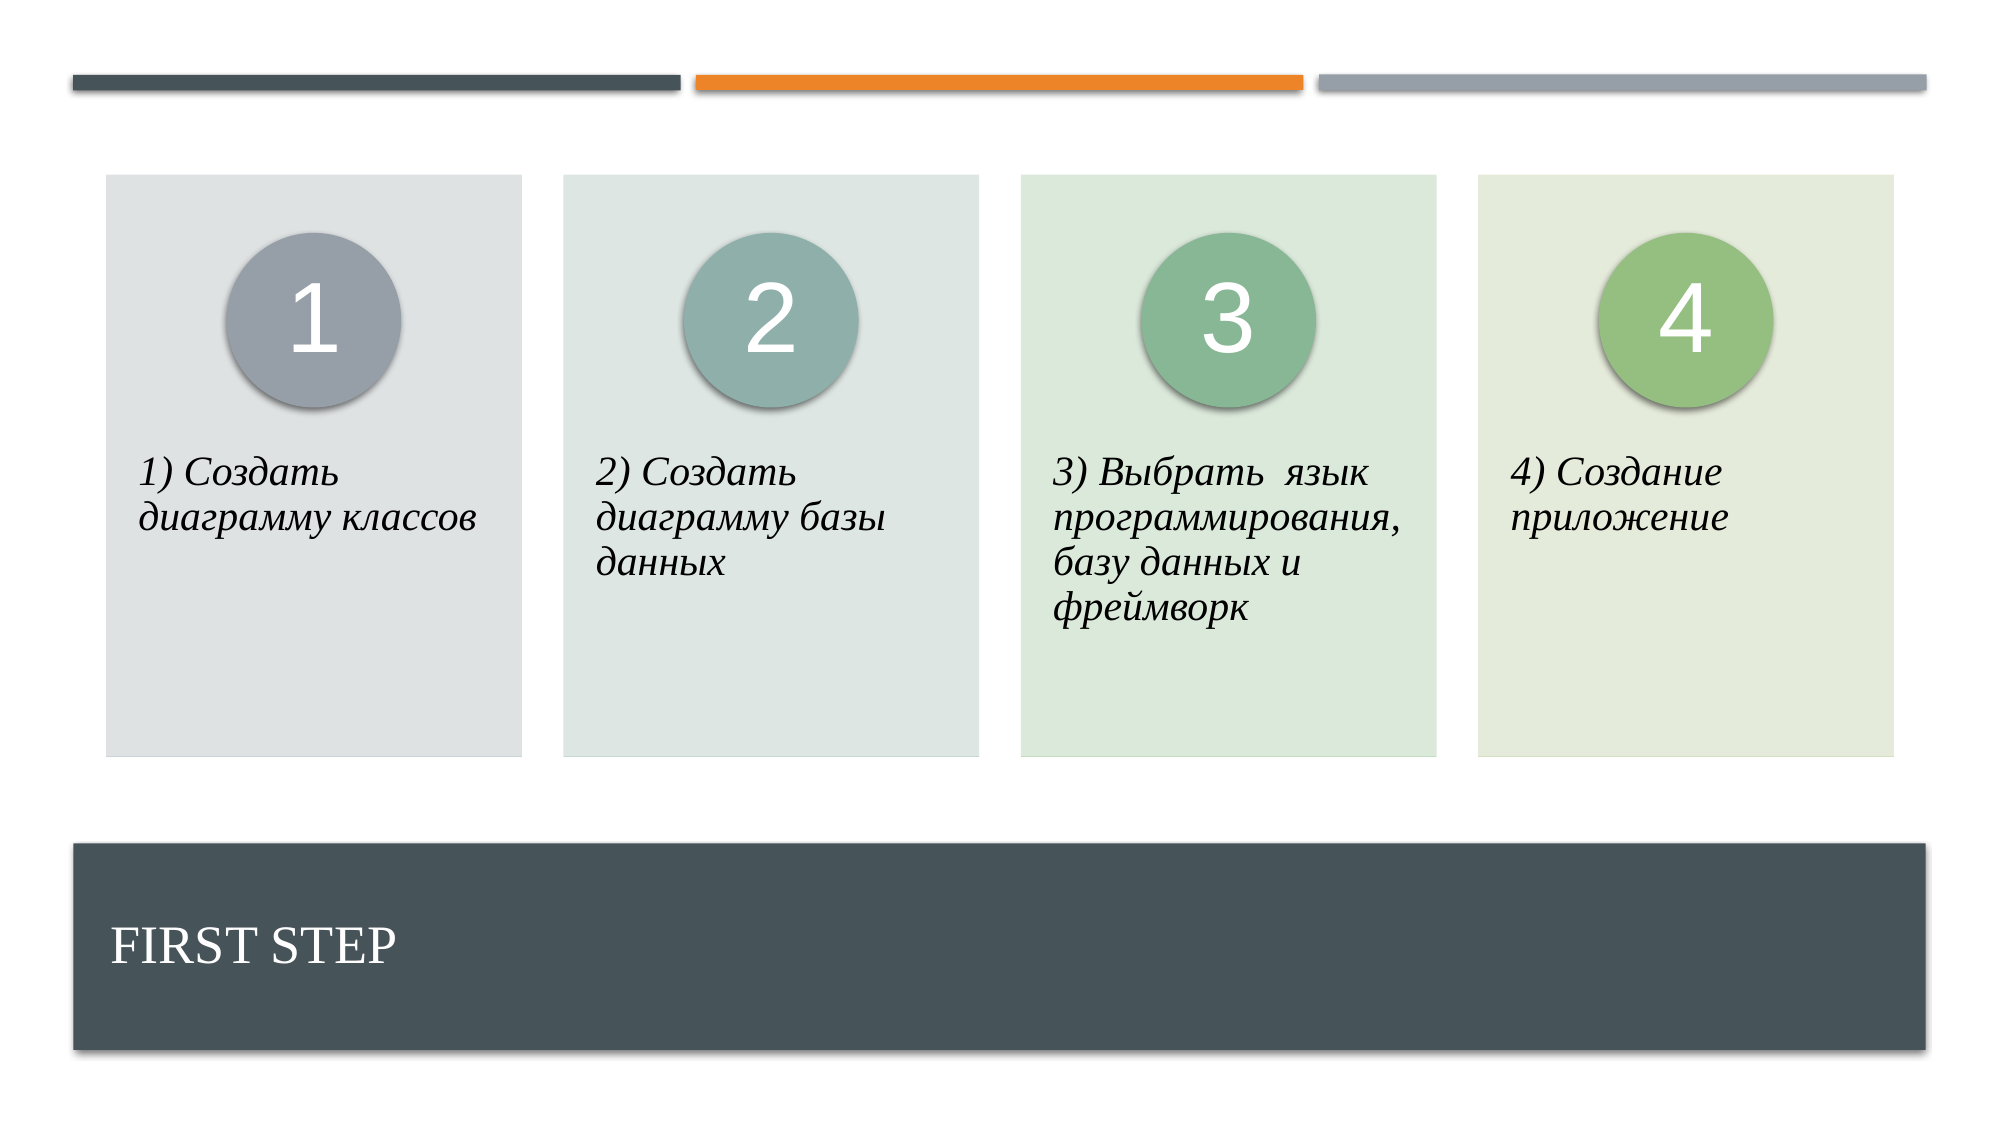

1) Создать диаграмму классов
1
2) Создать диаграмму базы данных
2
3) Выбрать  язык программирования, базу данных и фреймворк
3
4) Создание приложение
4

# First step